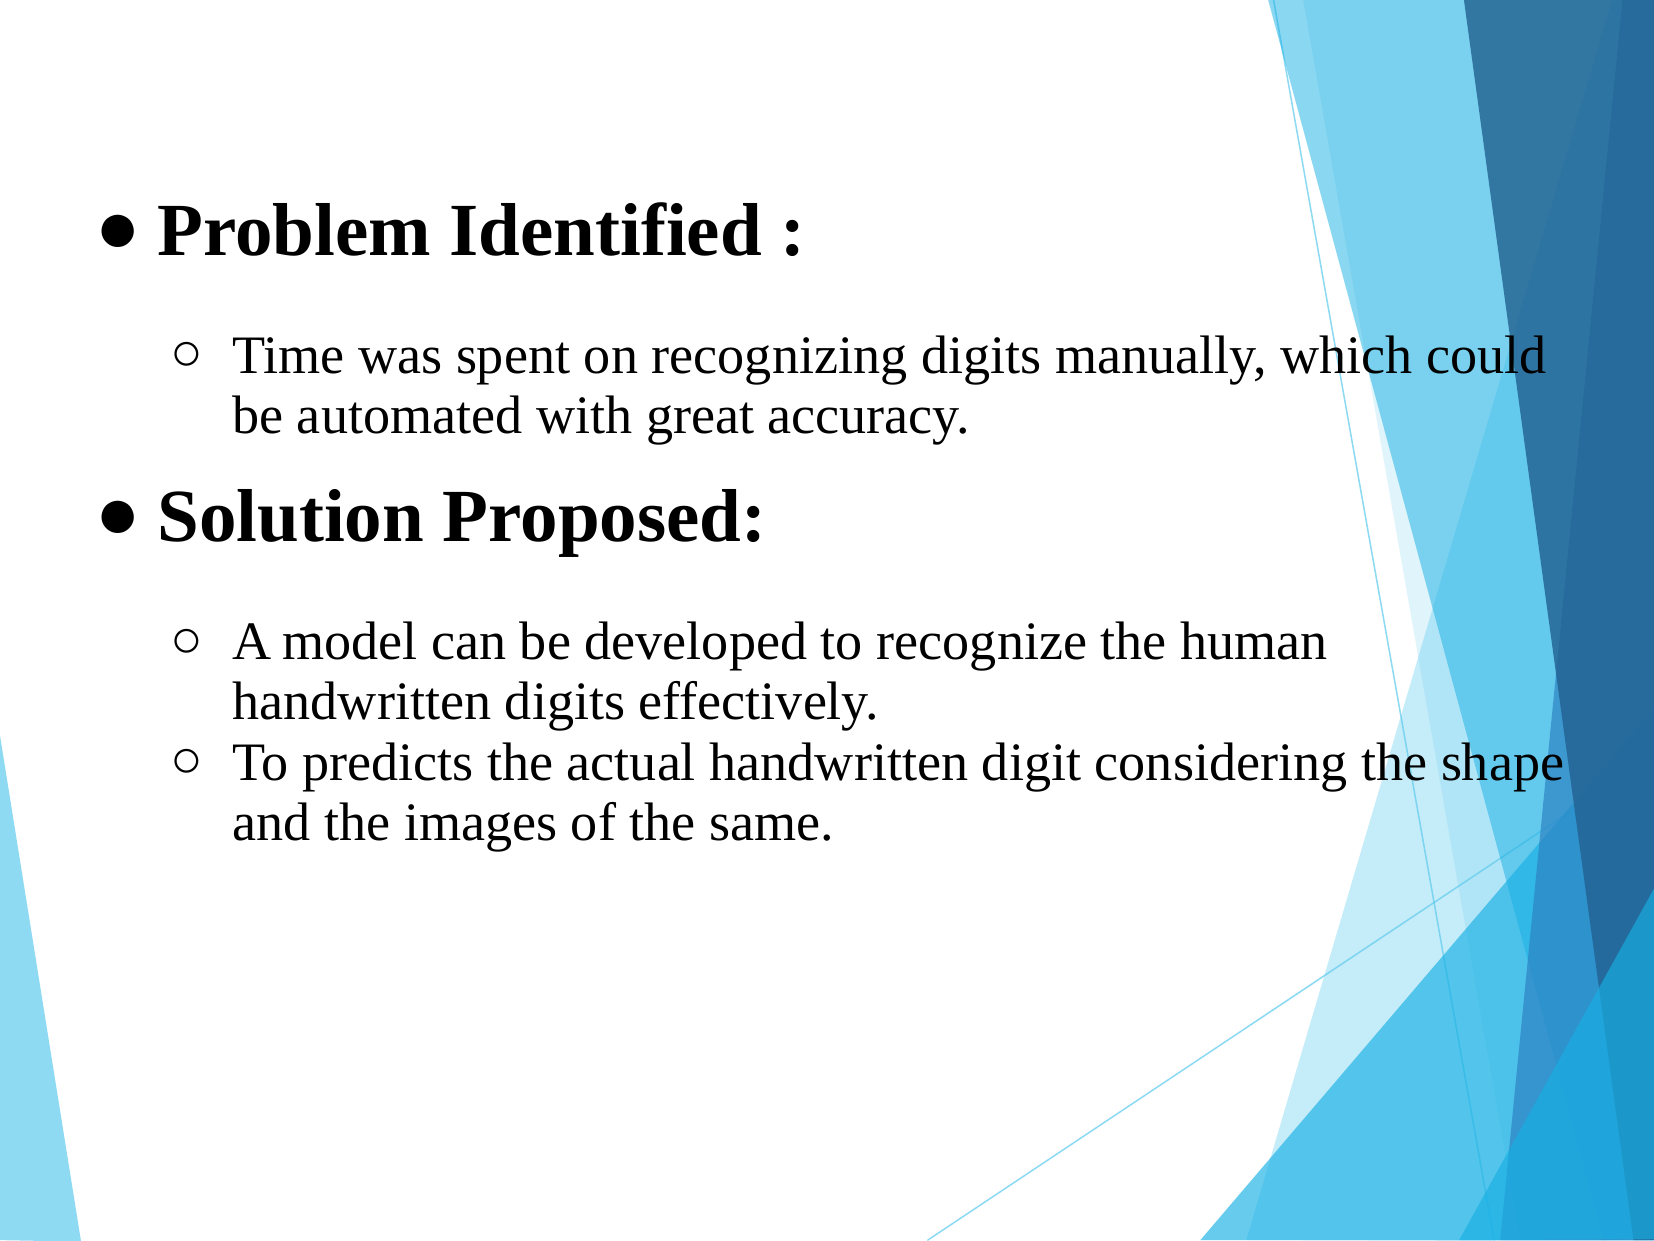

Problem Identified :

Time was spent on recognizing digits manually, which could be automated with great accuracy.
Solution Proposed:

A model can be developed to recognize the human handwritten digits effectively.
To predicts the actual handwritten digit considering the shape and the images of the same.